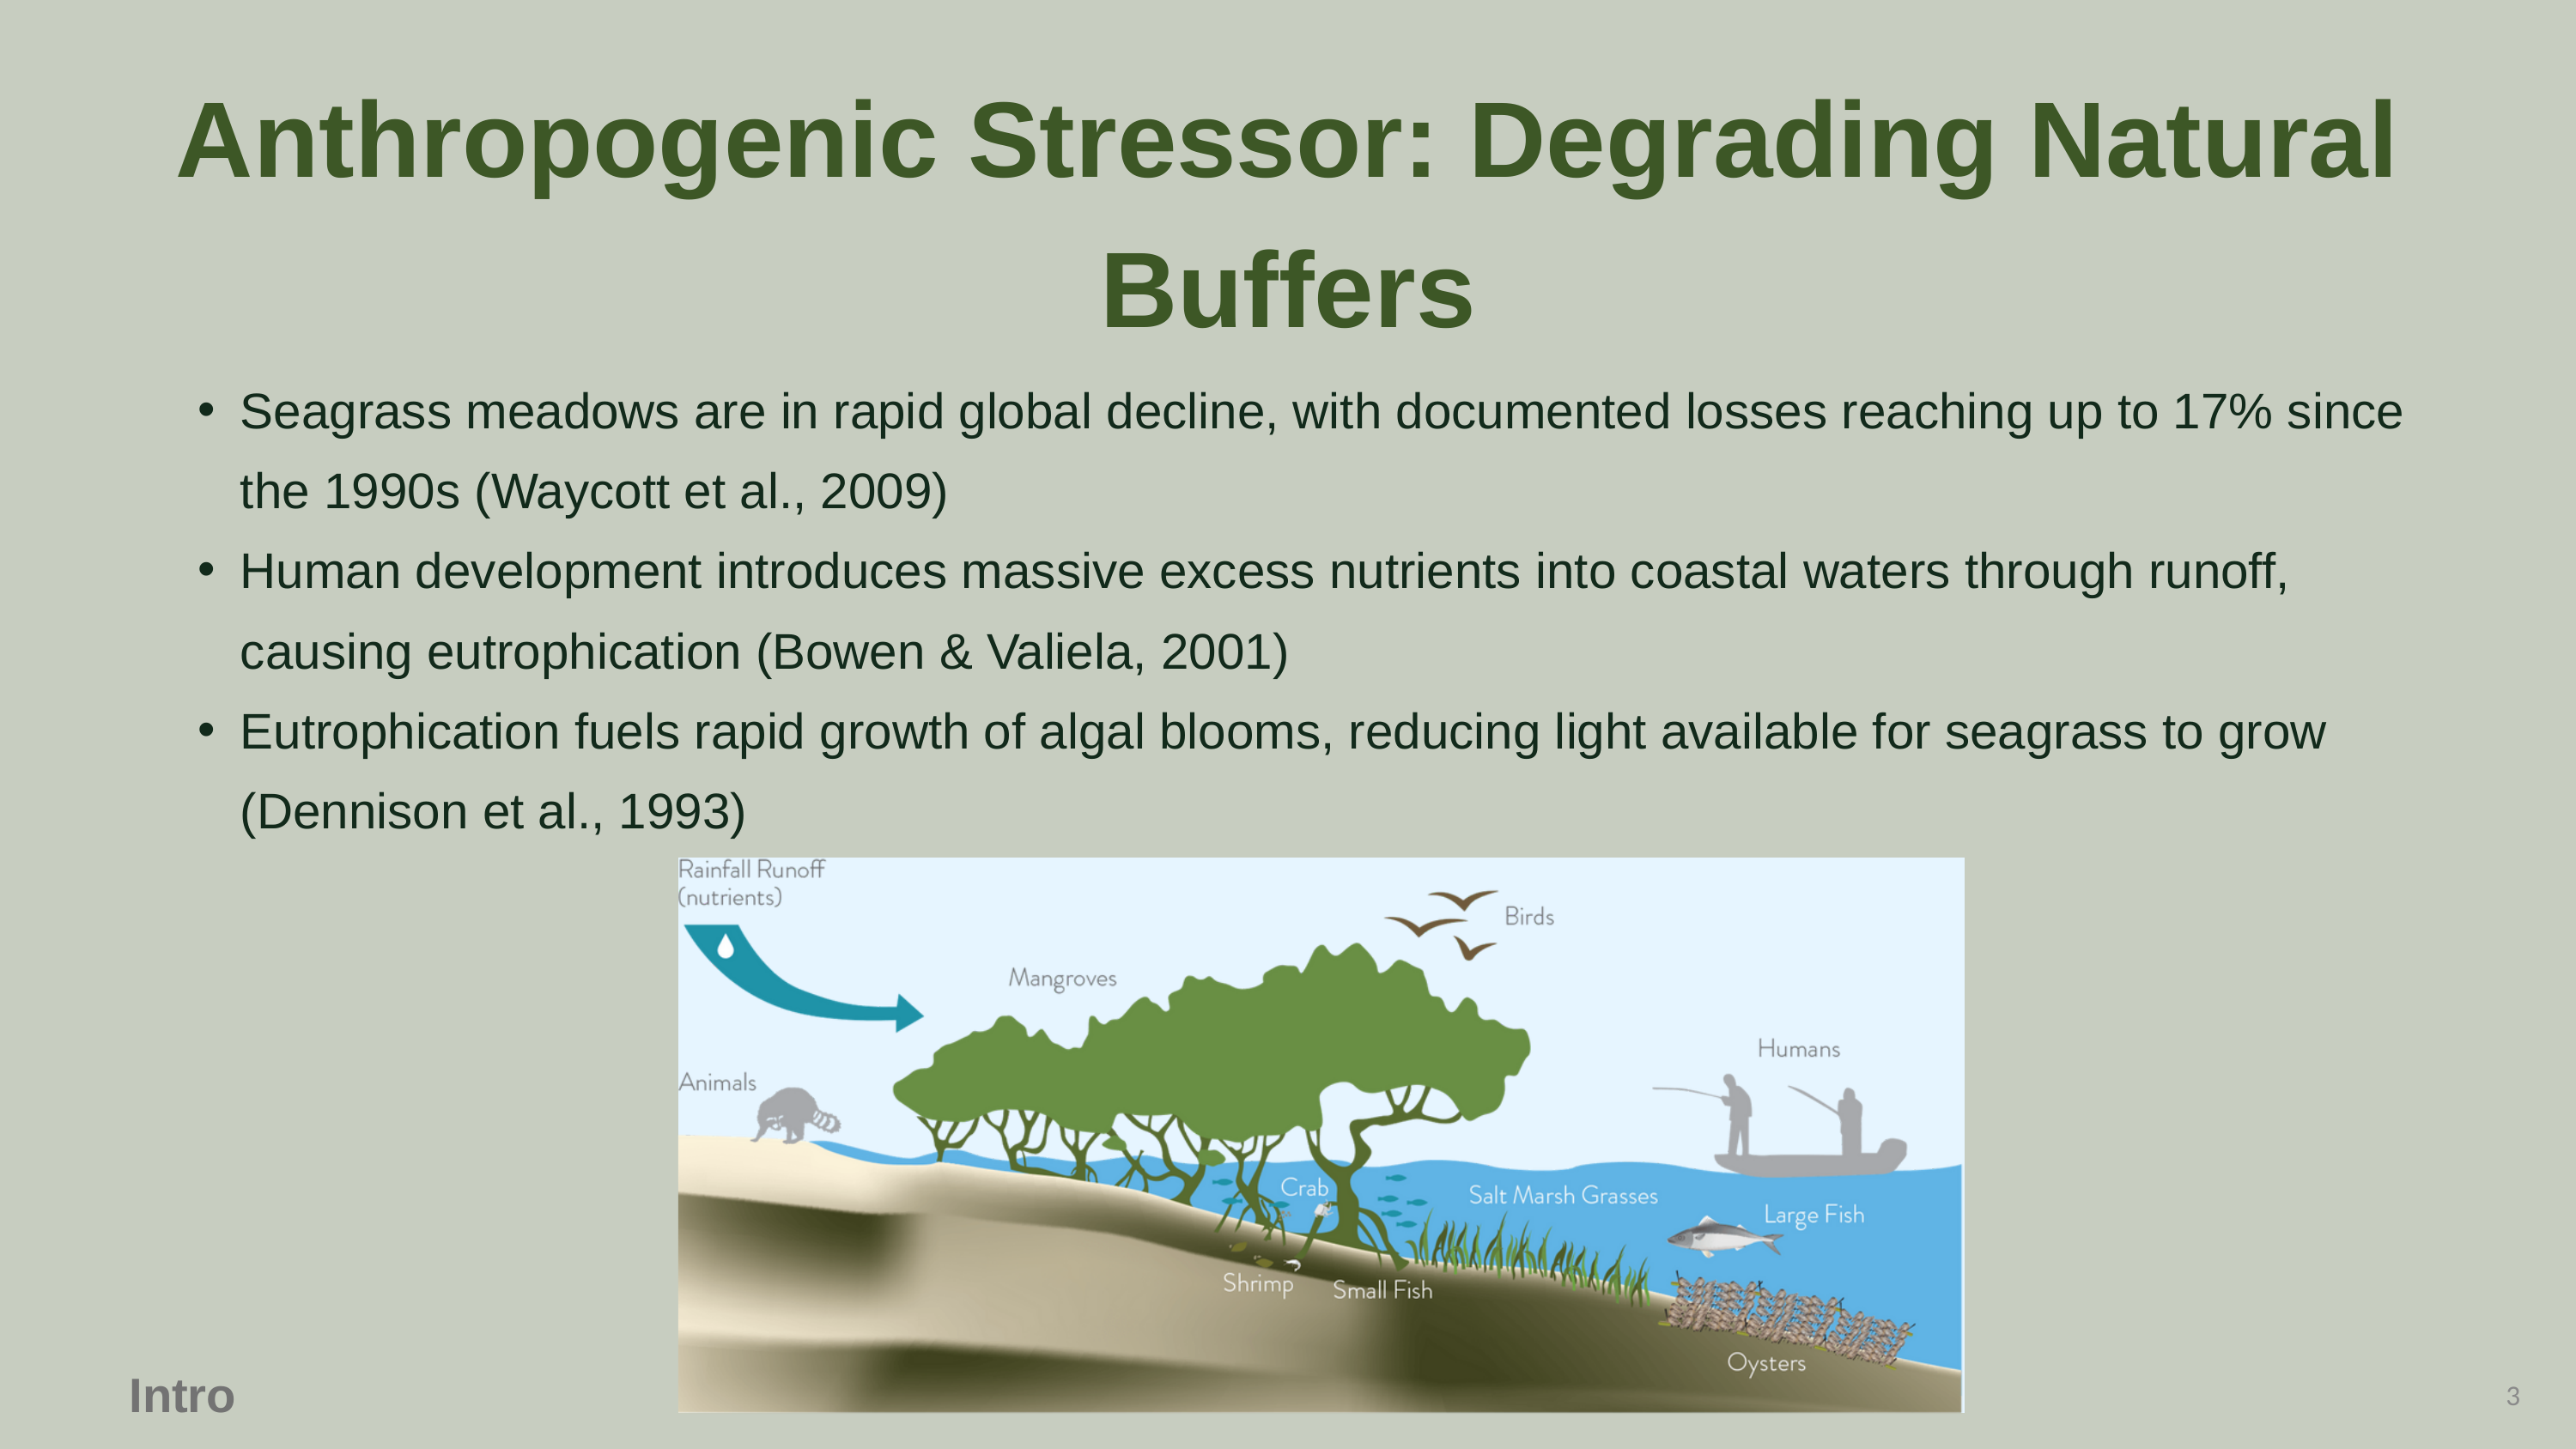

Anthropogenic Stressor: Degrading Natural Buffers
Seagrass meadows are in rapid global decline, with documented losses reaching up to 17% since the 1990s (Waycott et al., 2009)
Human development introduces massive excess nutrients into coastal waters through runoff, causing eutrophication (Bowen & Valiela, 2001)
Eutrophication fuels rapid growth of algal blooms, reducing light available for seagrass to grow (Dennison et al., 1993)

Intro
3